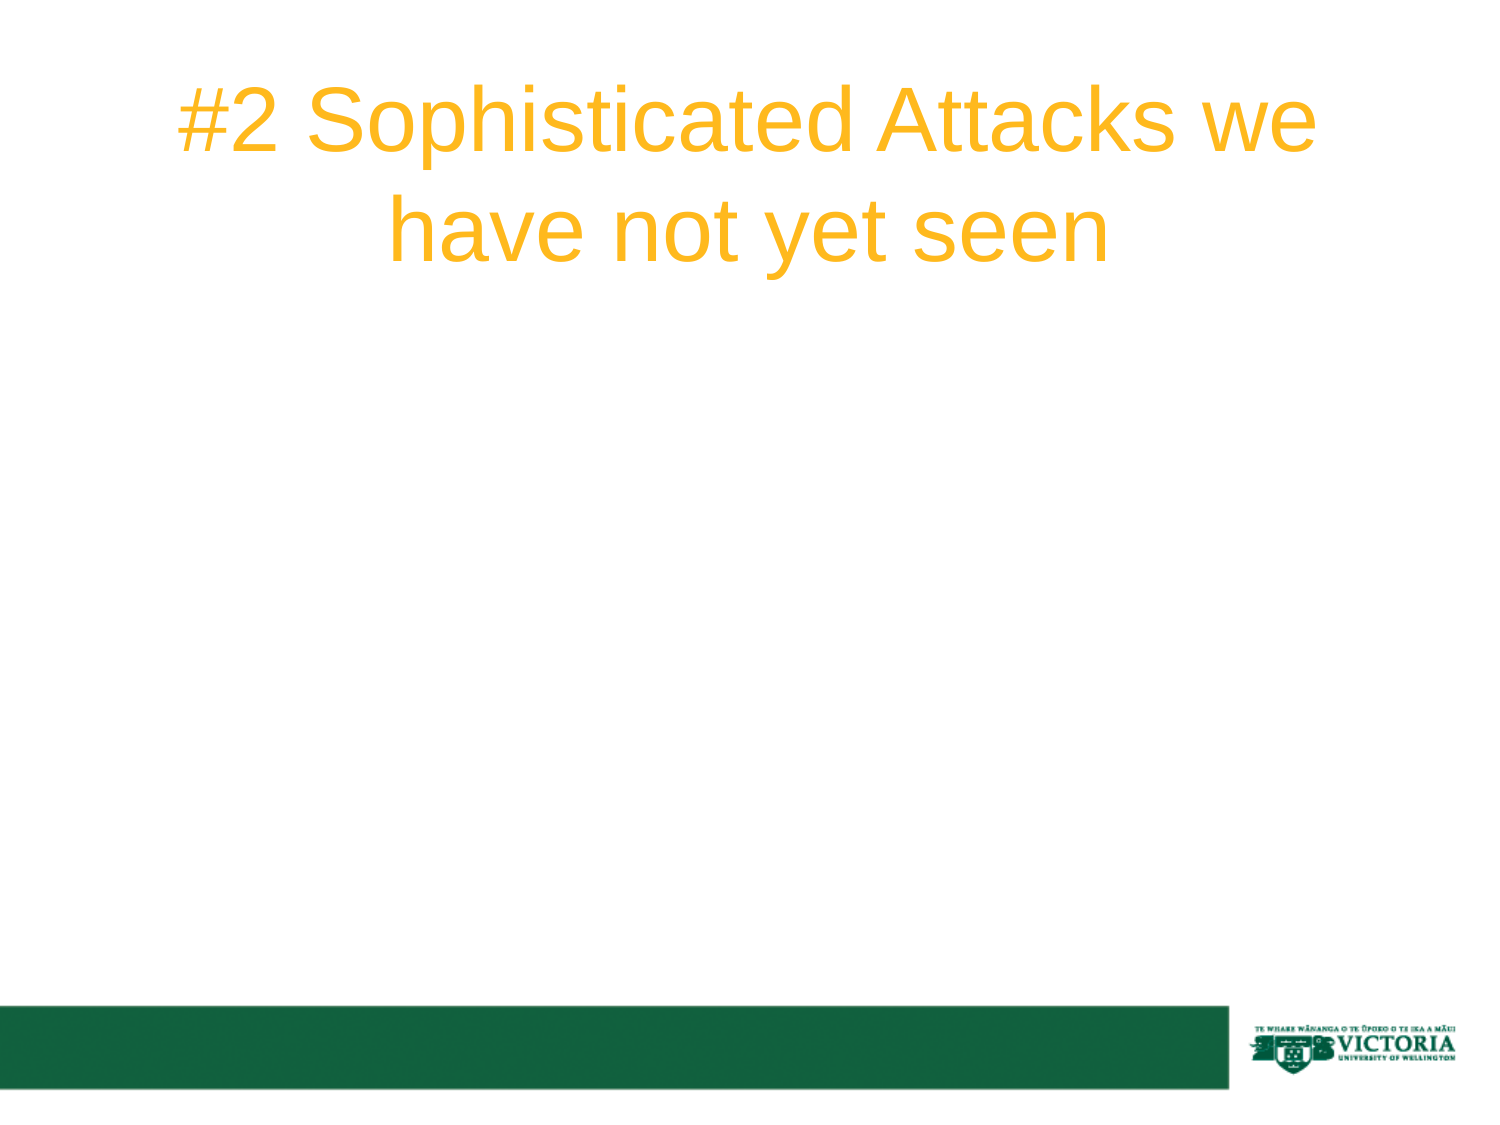

#2 Sophisticated Attacks we have not yet seen